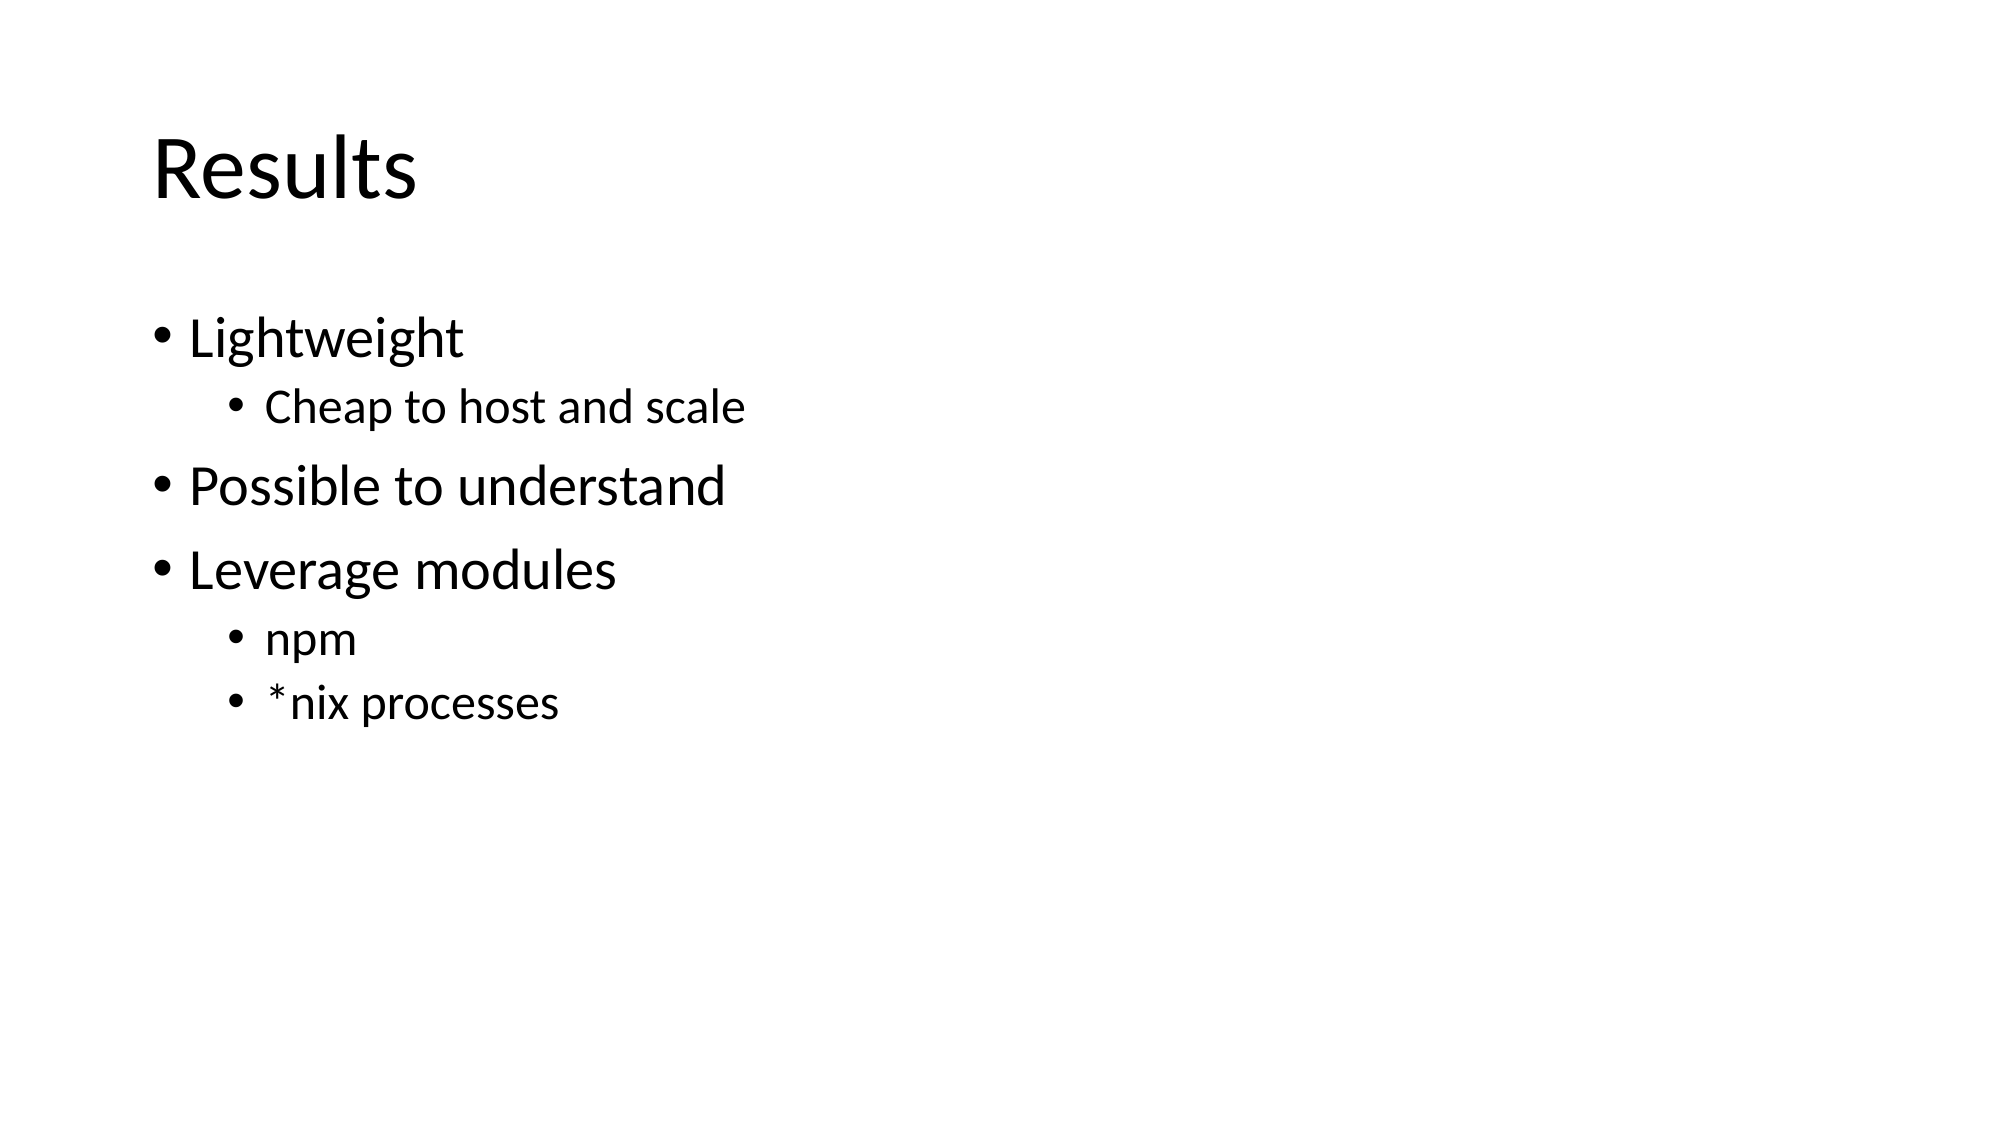

# Results
Lightweight
Cheap to host and scale
Possible to understand
Leverage modules
npm
*nix processes